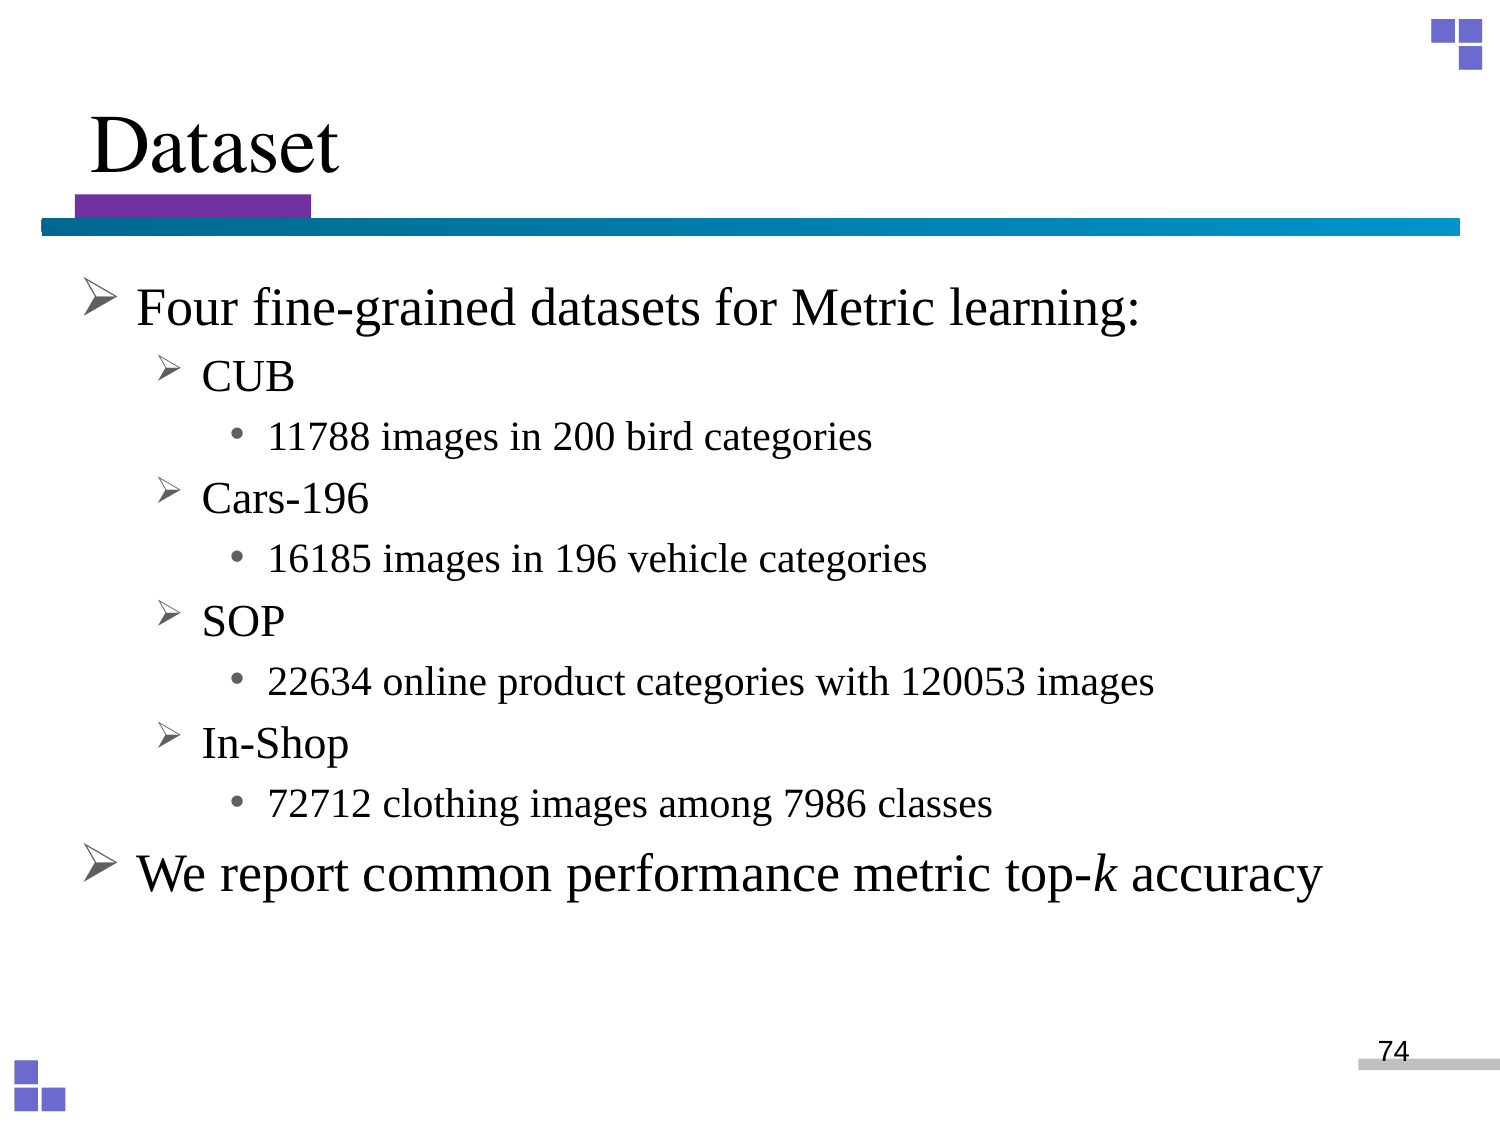

# Dataset
Four fine-grained datasets for Metric learning:
CUB
11788 images in 200 bird categories
Cars-196
16185 images in 196 vehicle categories
SOP
22634 online product categories with 120053 images
In-Shop
72712 clothing images among 7986 classes
We report common performance metric top-k accuracy

74